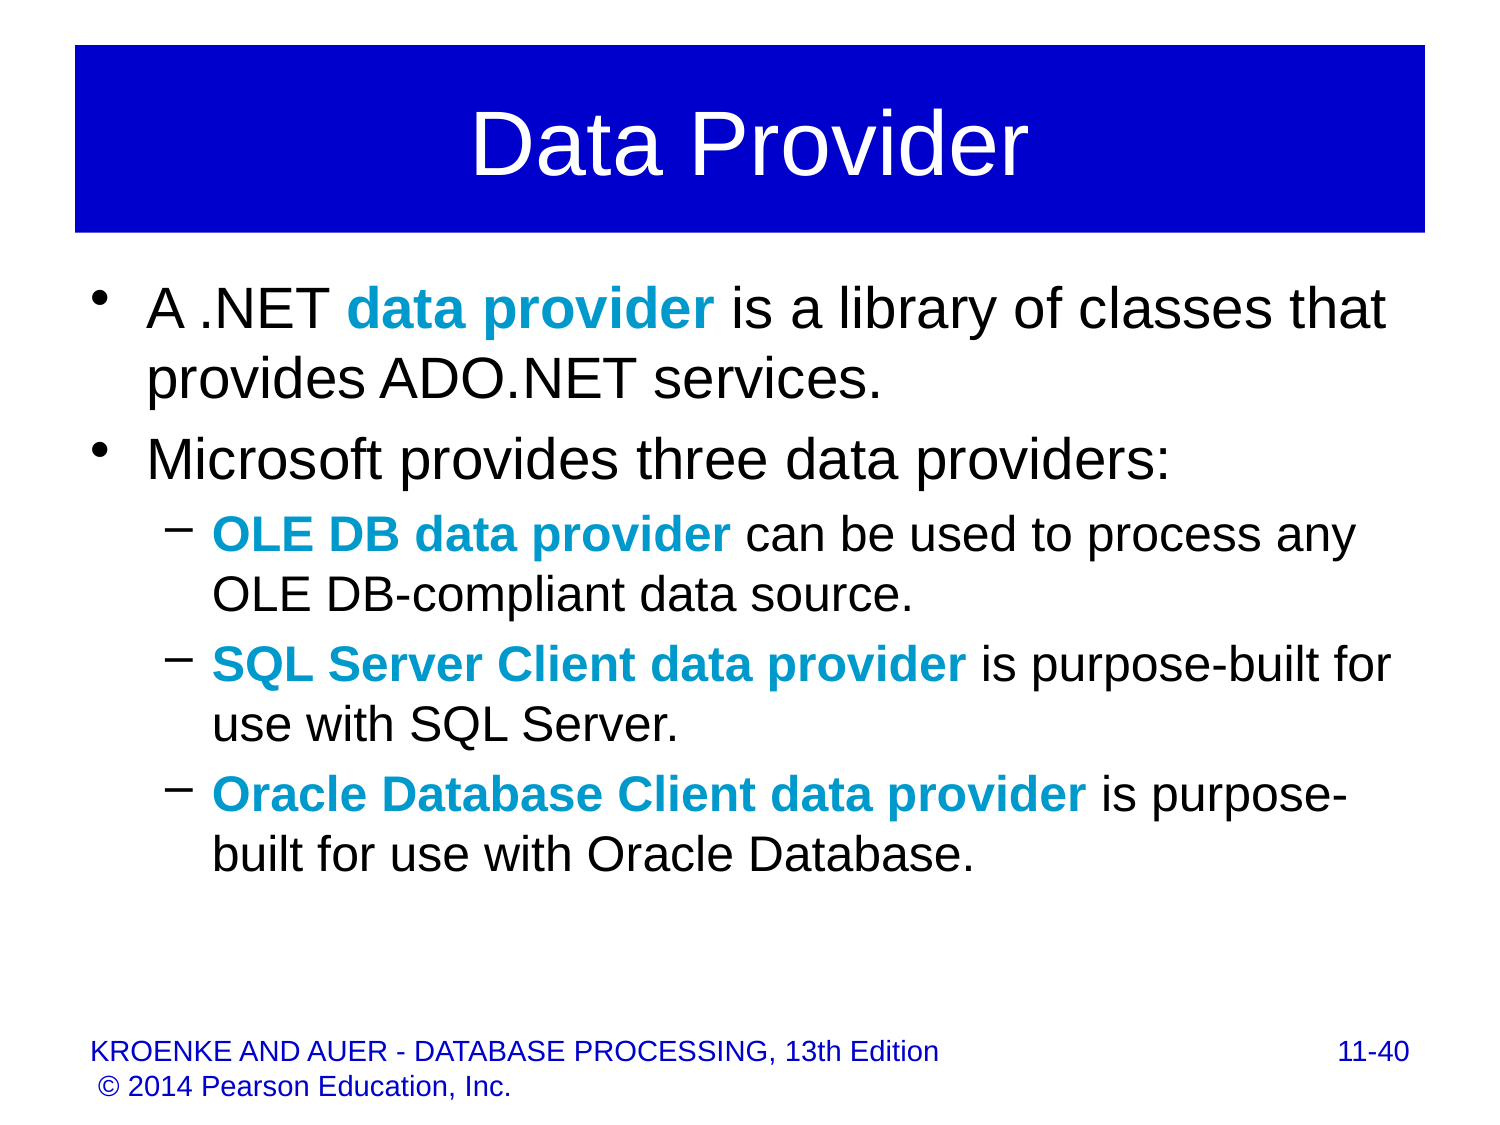

# Data Provider
A .NET data provider is a library of classes that provides ADO.NET services.
Microsoft provides three data providers:
OLE DB data provider can be used to process any OLE DB-compliant data source.
SQL Server Client data provider is purpose-built for use with SQL Server.
Oracle Database Client data provider is purpose-built for use with Oracle Database.
11-40

KROENKE AND AUER - DATABASE PROCESSING, 13th Edition  © 2014 Pearson Education, Inc.